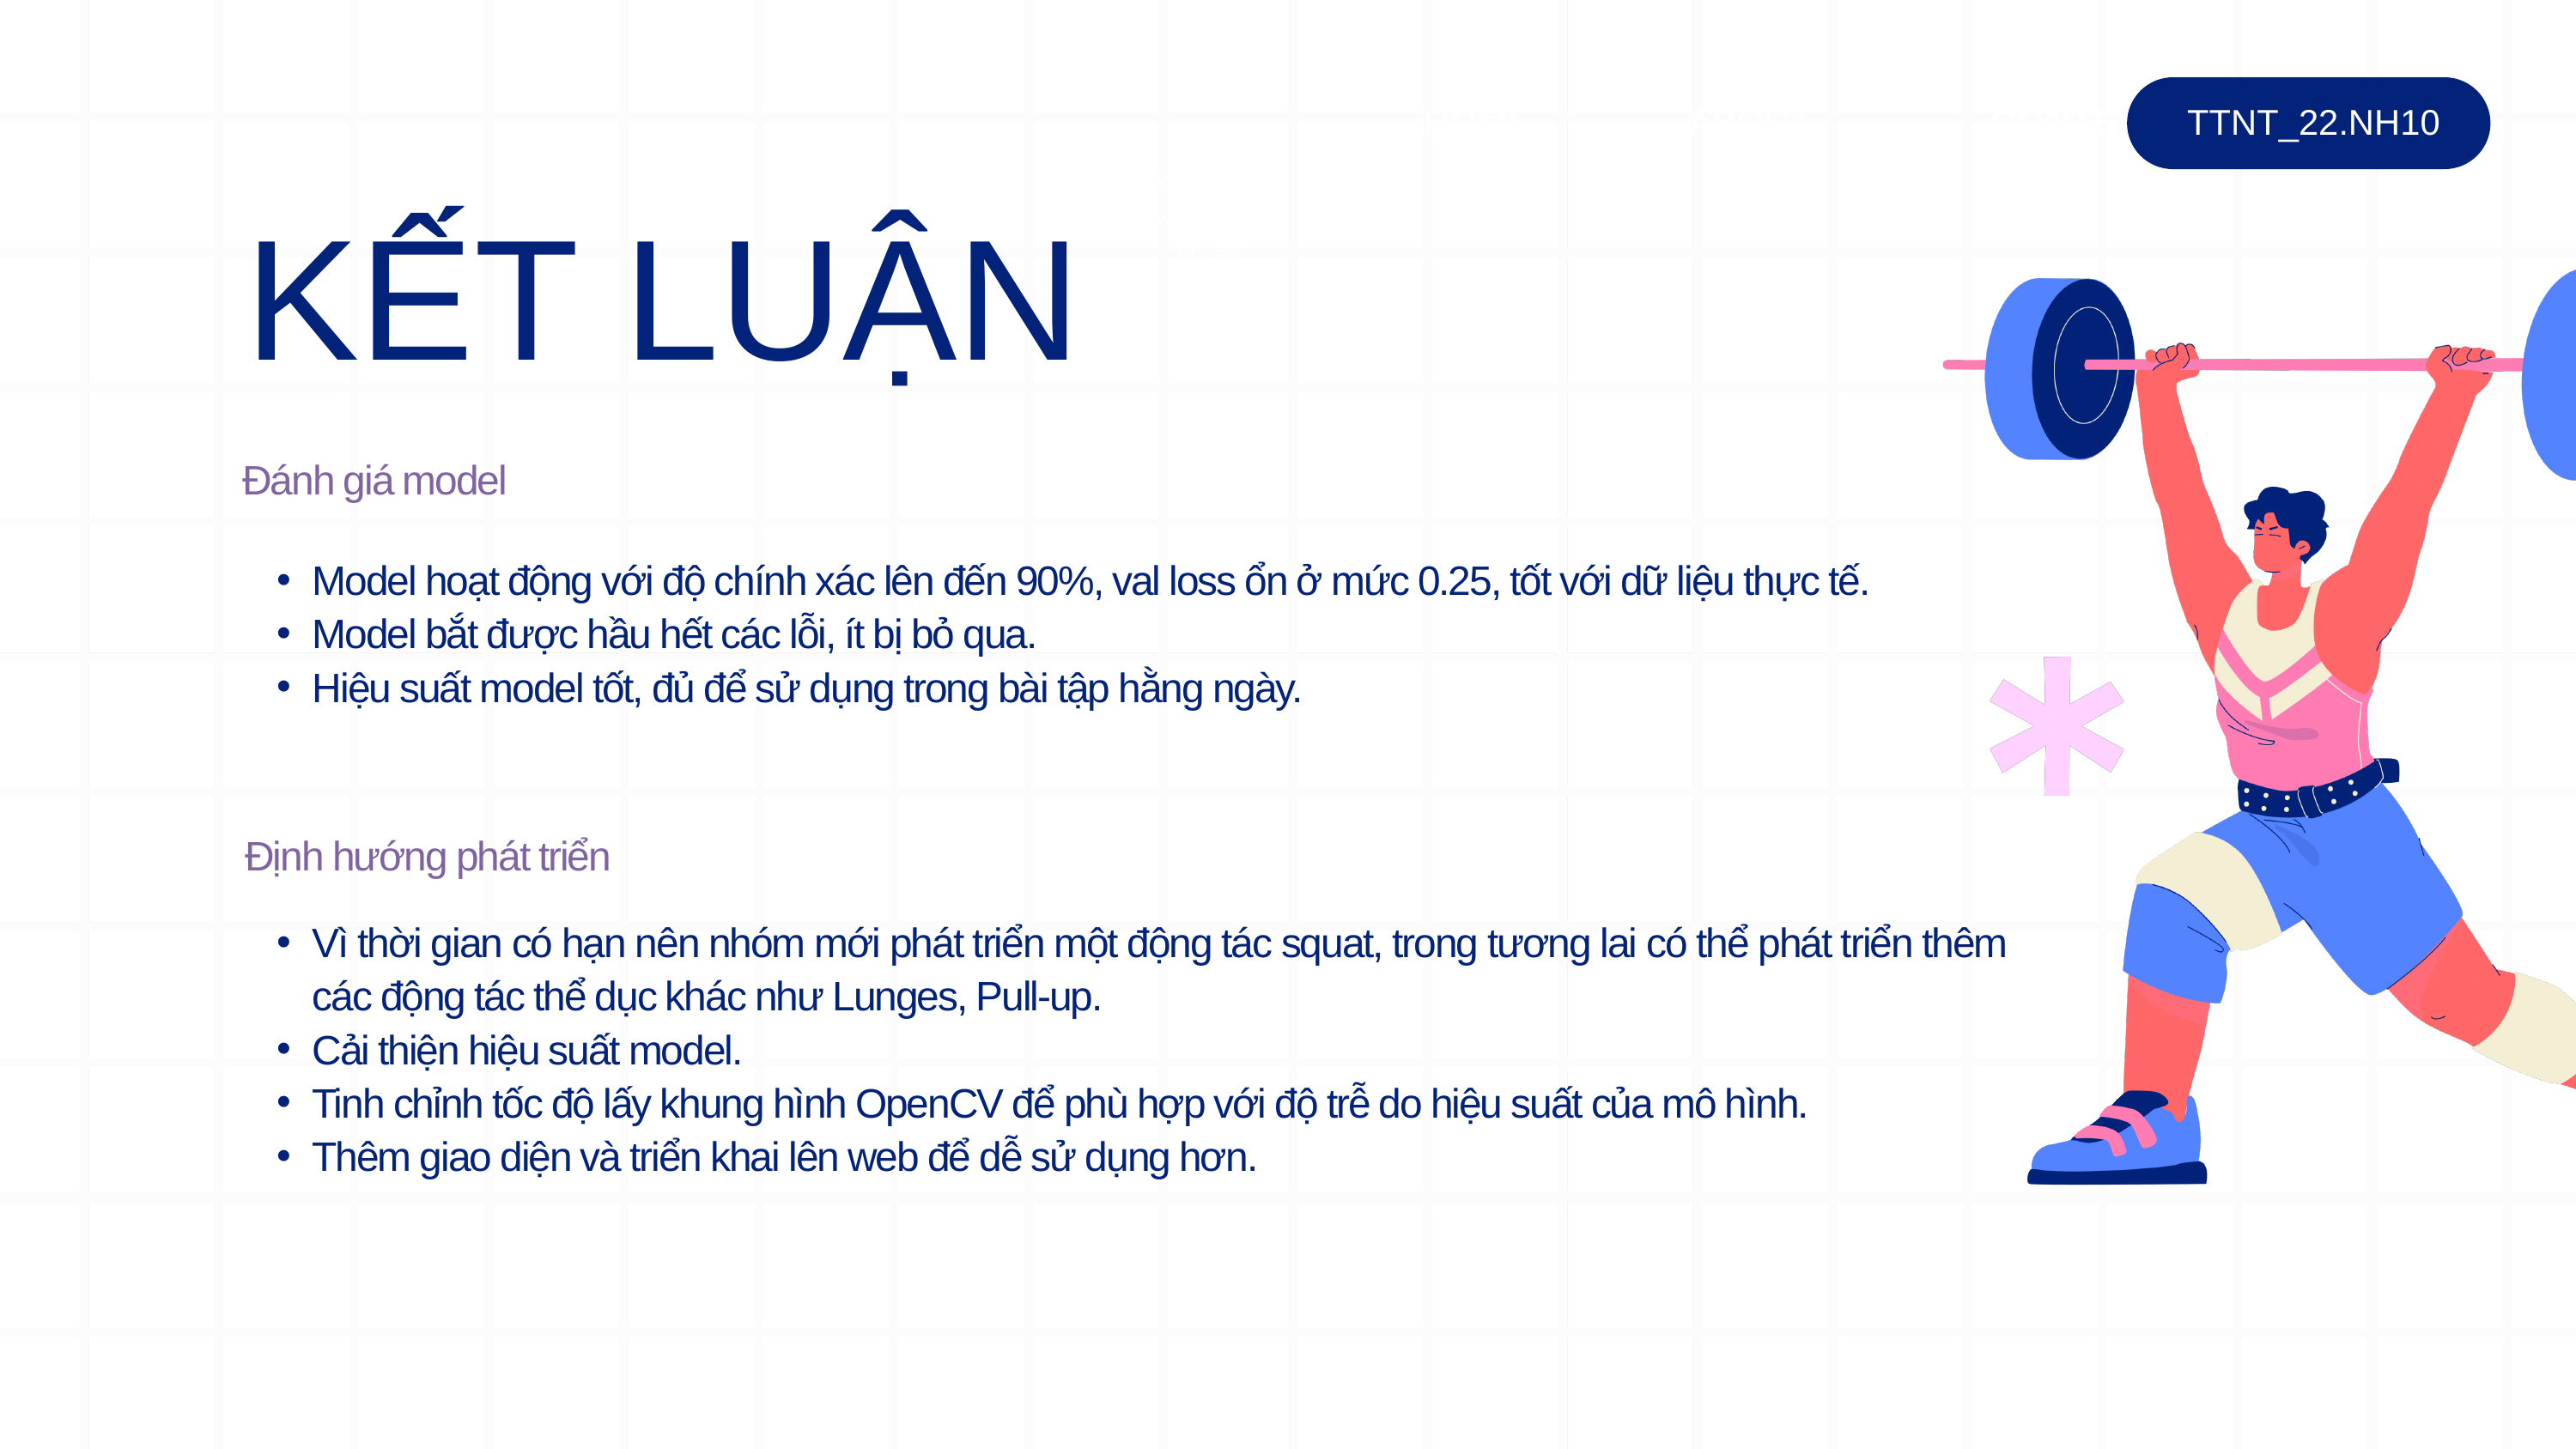

HOME
ABOUT
CONTENT
OTHERS
TTNT_22.NH10

MAKE EXERCISE A HABIT, NOT A CHORE
KẾT LUẬN

Đánh giá model
Model hoạt động với độ chính xác lên đến 90%, val loss ổn ở mức 0.25, tốt với dữ liệu thực tế.
Model bắt được hầu hết các lỗi, ít bị bỏ qua.
Hiệu suất model tốt, đủ để sử dụng trong bài tập hằng ngày.

Định hướng phát triển
Vì thời gian có hạn nên nhóm mới phát triển một động tác squat, trong tương lai có thể phát triển thêm các động tác thể dục khác như Lunges, Pull-up.
Cải thiện hiệu suất model.
Tinh chỉnh tốc độ lấy khung hình OpenCV để phù hợp với độ trễ do hiệu suất của mô hình.
Thêm giao diện và triển khai lên web để dễ sử dụng hơn.